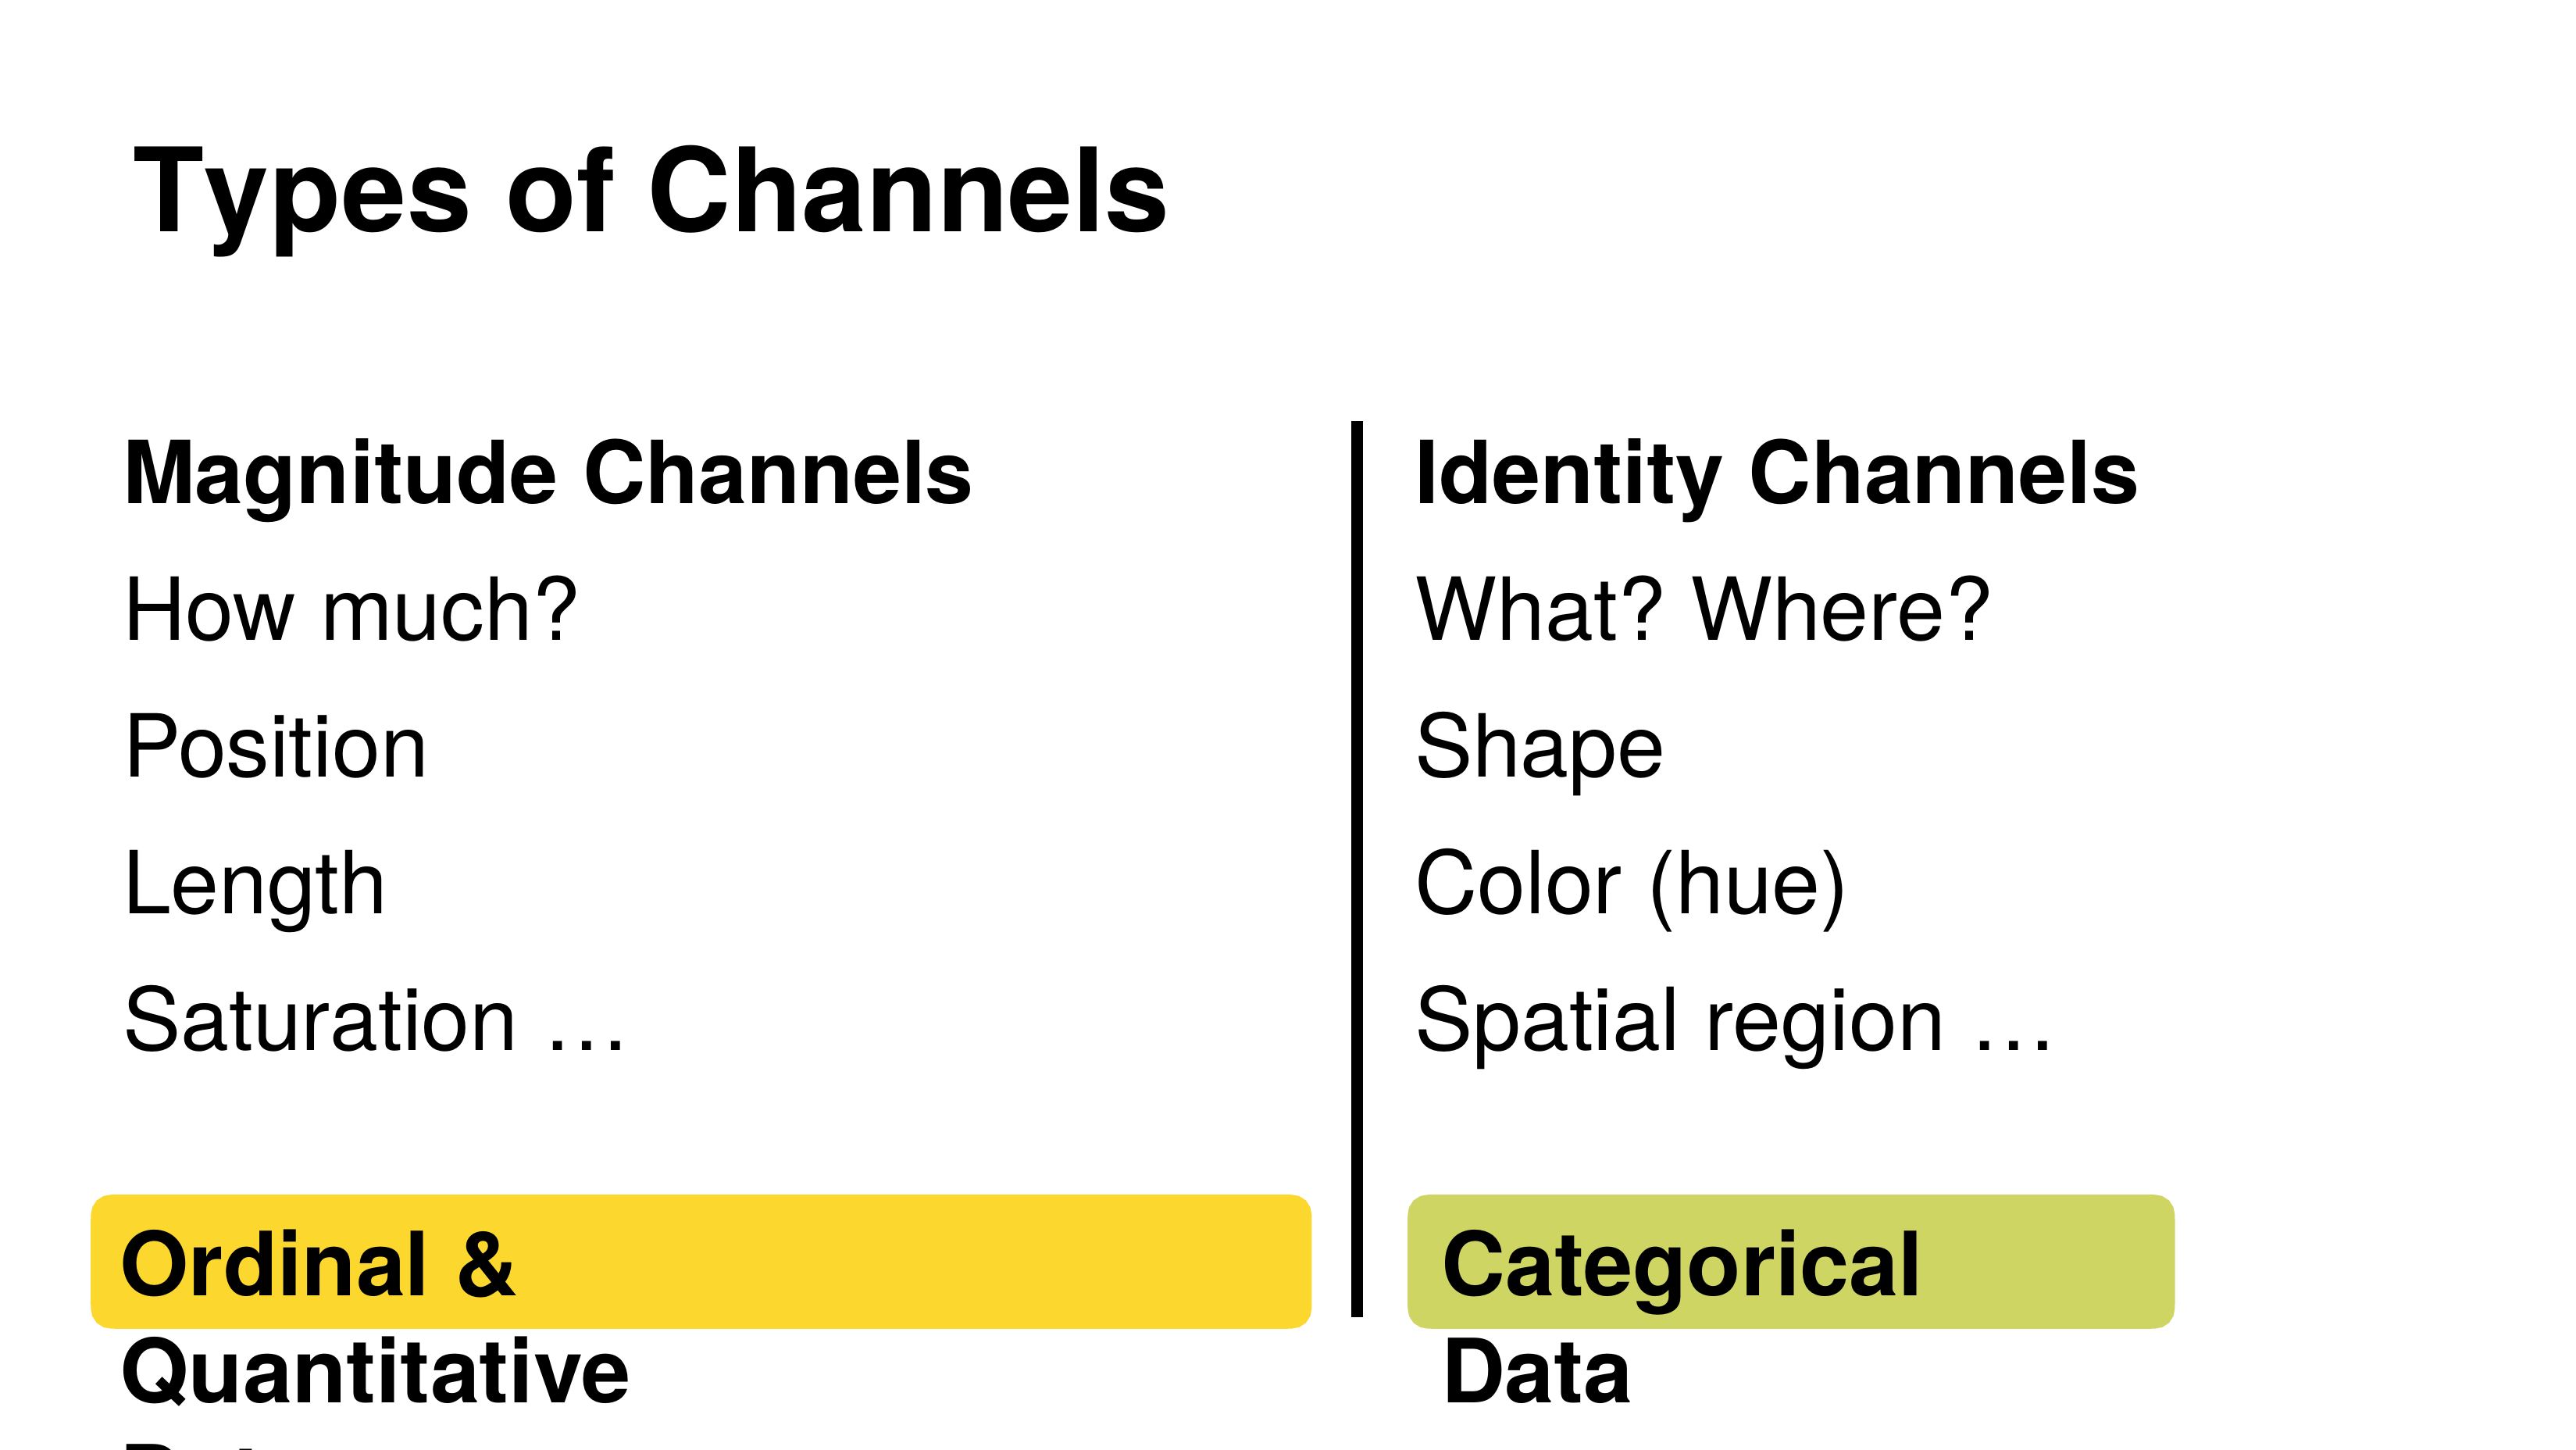

# Types of Channels
Magnitude Channels
How much? Position Length Saturation …

Ordinal & Quantitative Data
Identity Channels
What? Where? Shape
Color (hue) Spatial region …

Categorical Data